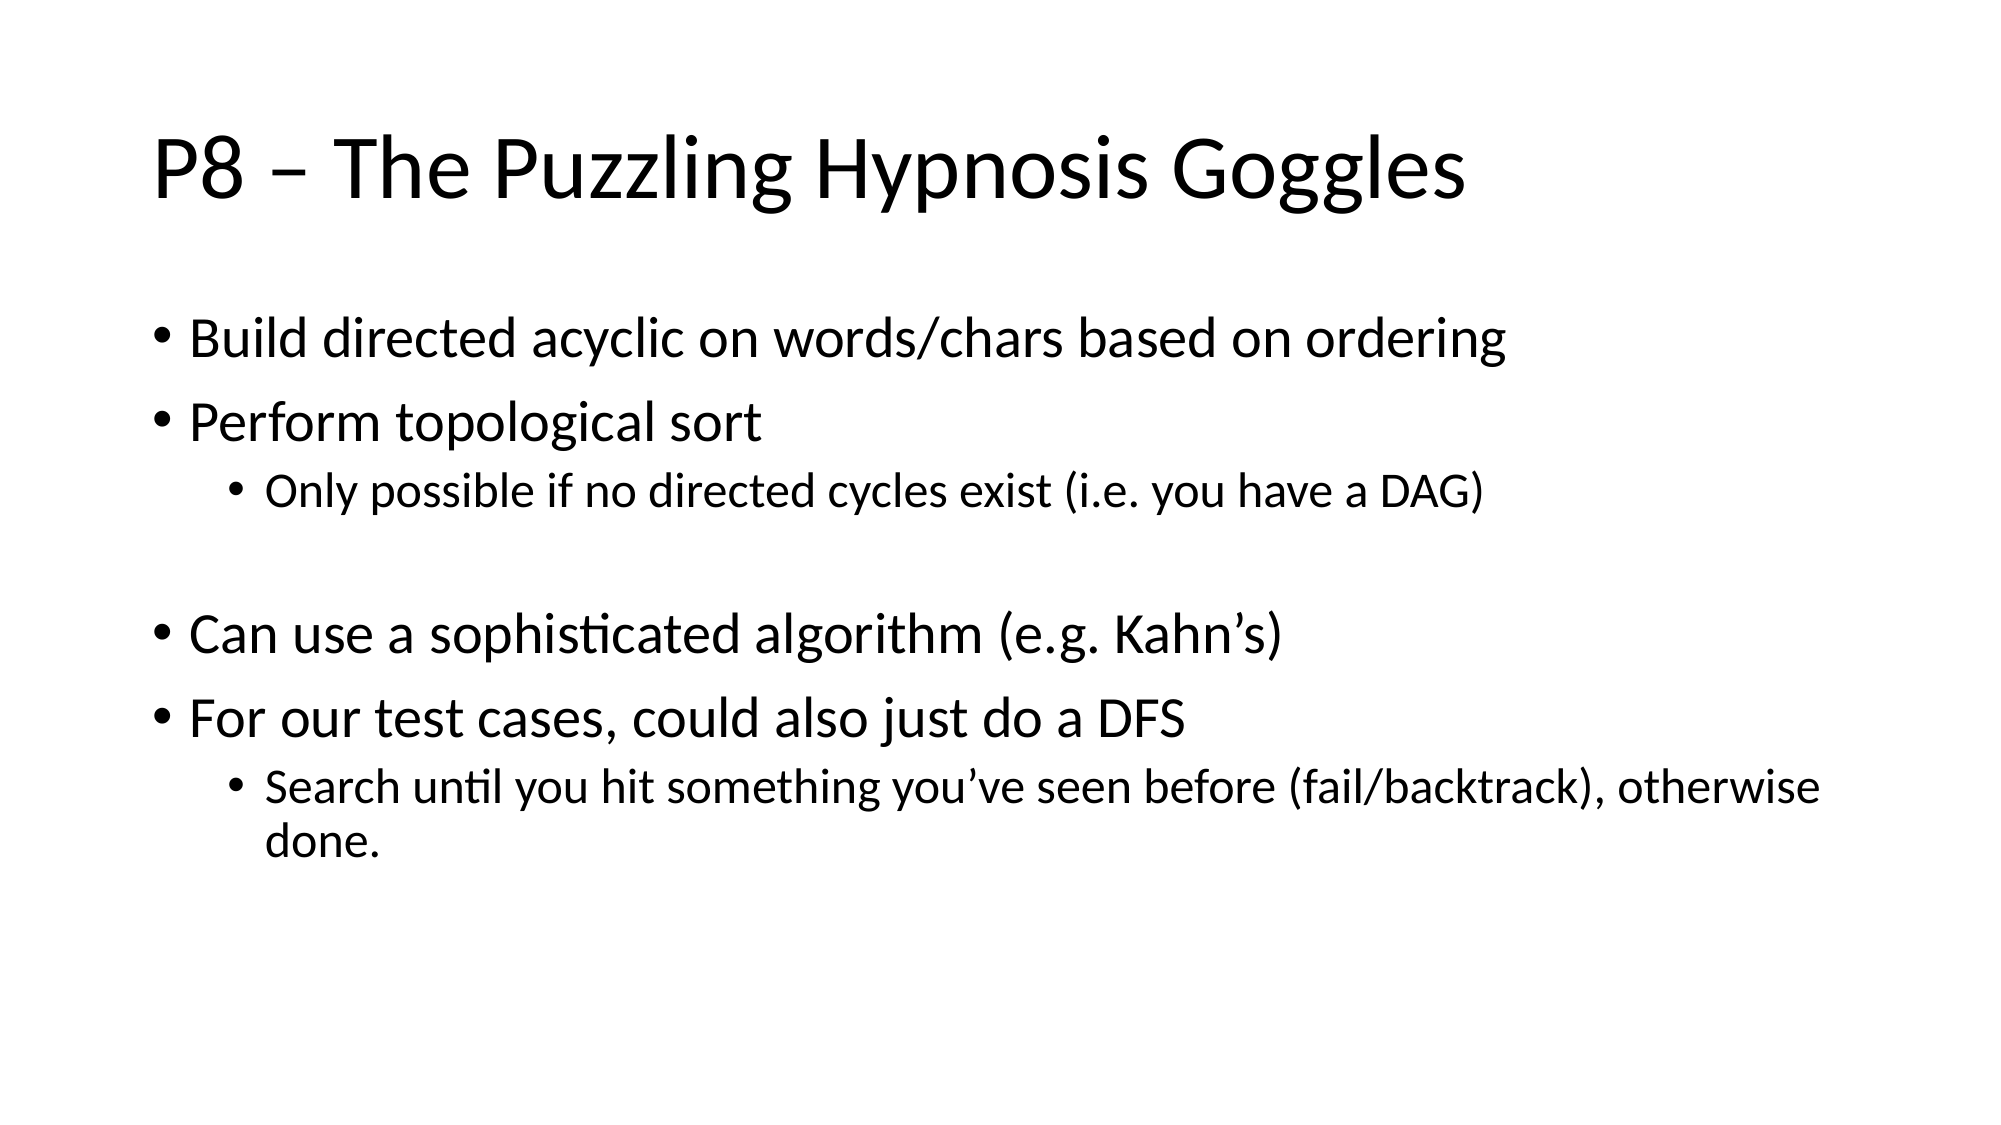

# P8 – The Puzzling Hypnosis Goggles
Build directed acyclic on words/chars based on ordering
Perform topological sort
Only possible if no directed cycles exist (i.e. you have a DAG)

Can use a sophisticated algorithm (e.g. Kahn’s)
For our test cases, could also just do a DFS
Search until you hit something you’ve seen before (fail/backtrack), otherwise done.